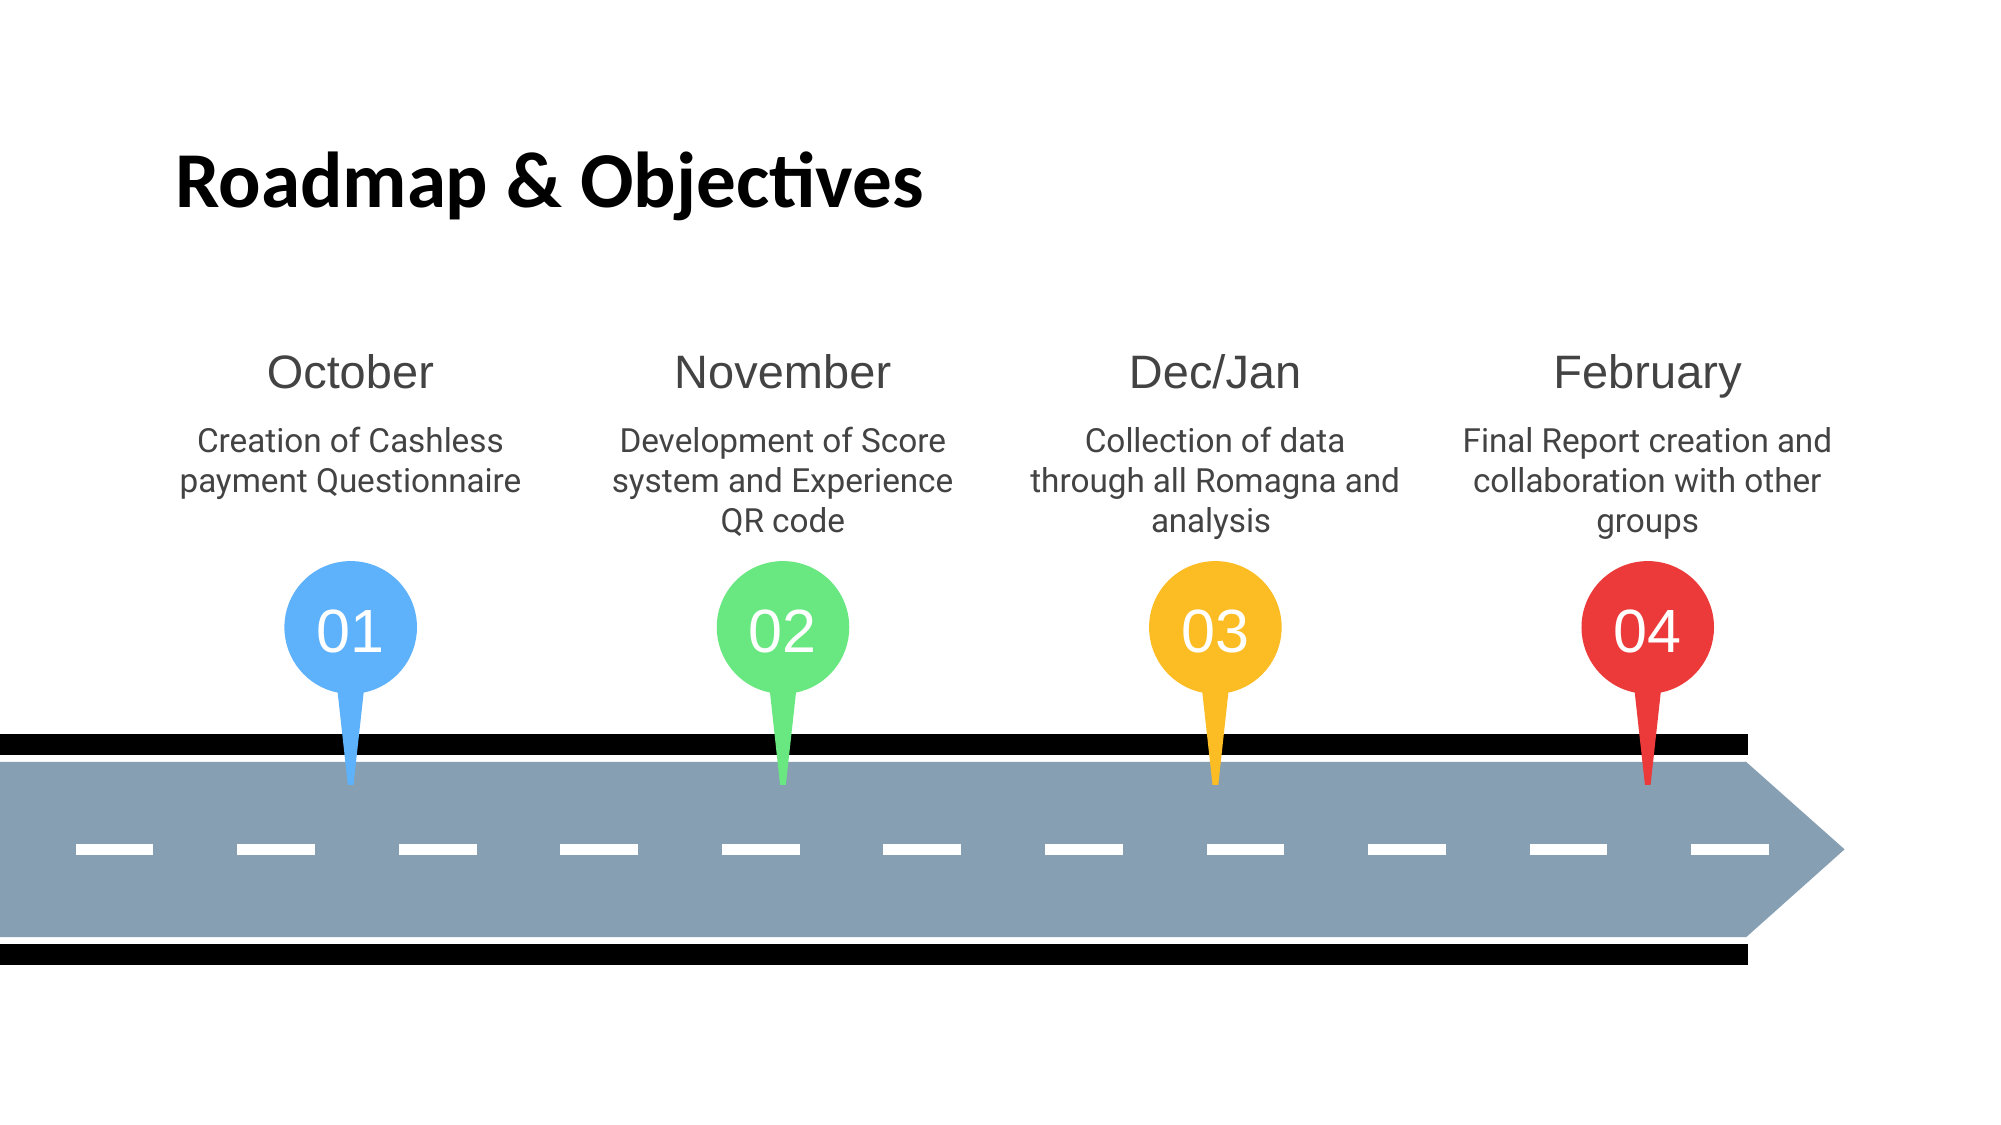

# Roadmap & Objectives
October
Creation of Cashless payment Questionnaire
01
November
Development of Score system and Experience QR code
02
Dec/Jan
Collection of data through all Romagna and analysis
03
February
Final Report creation and collaboration with other groups
04